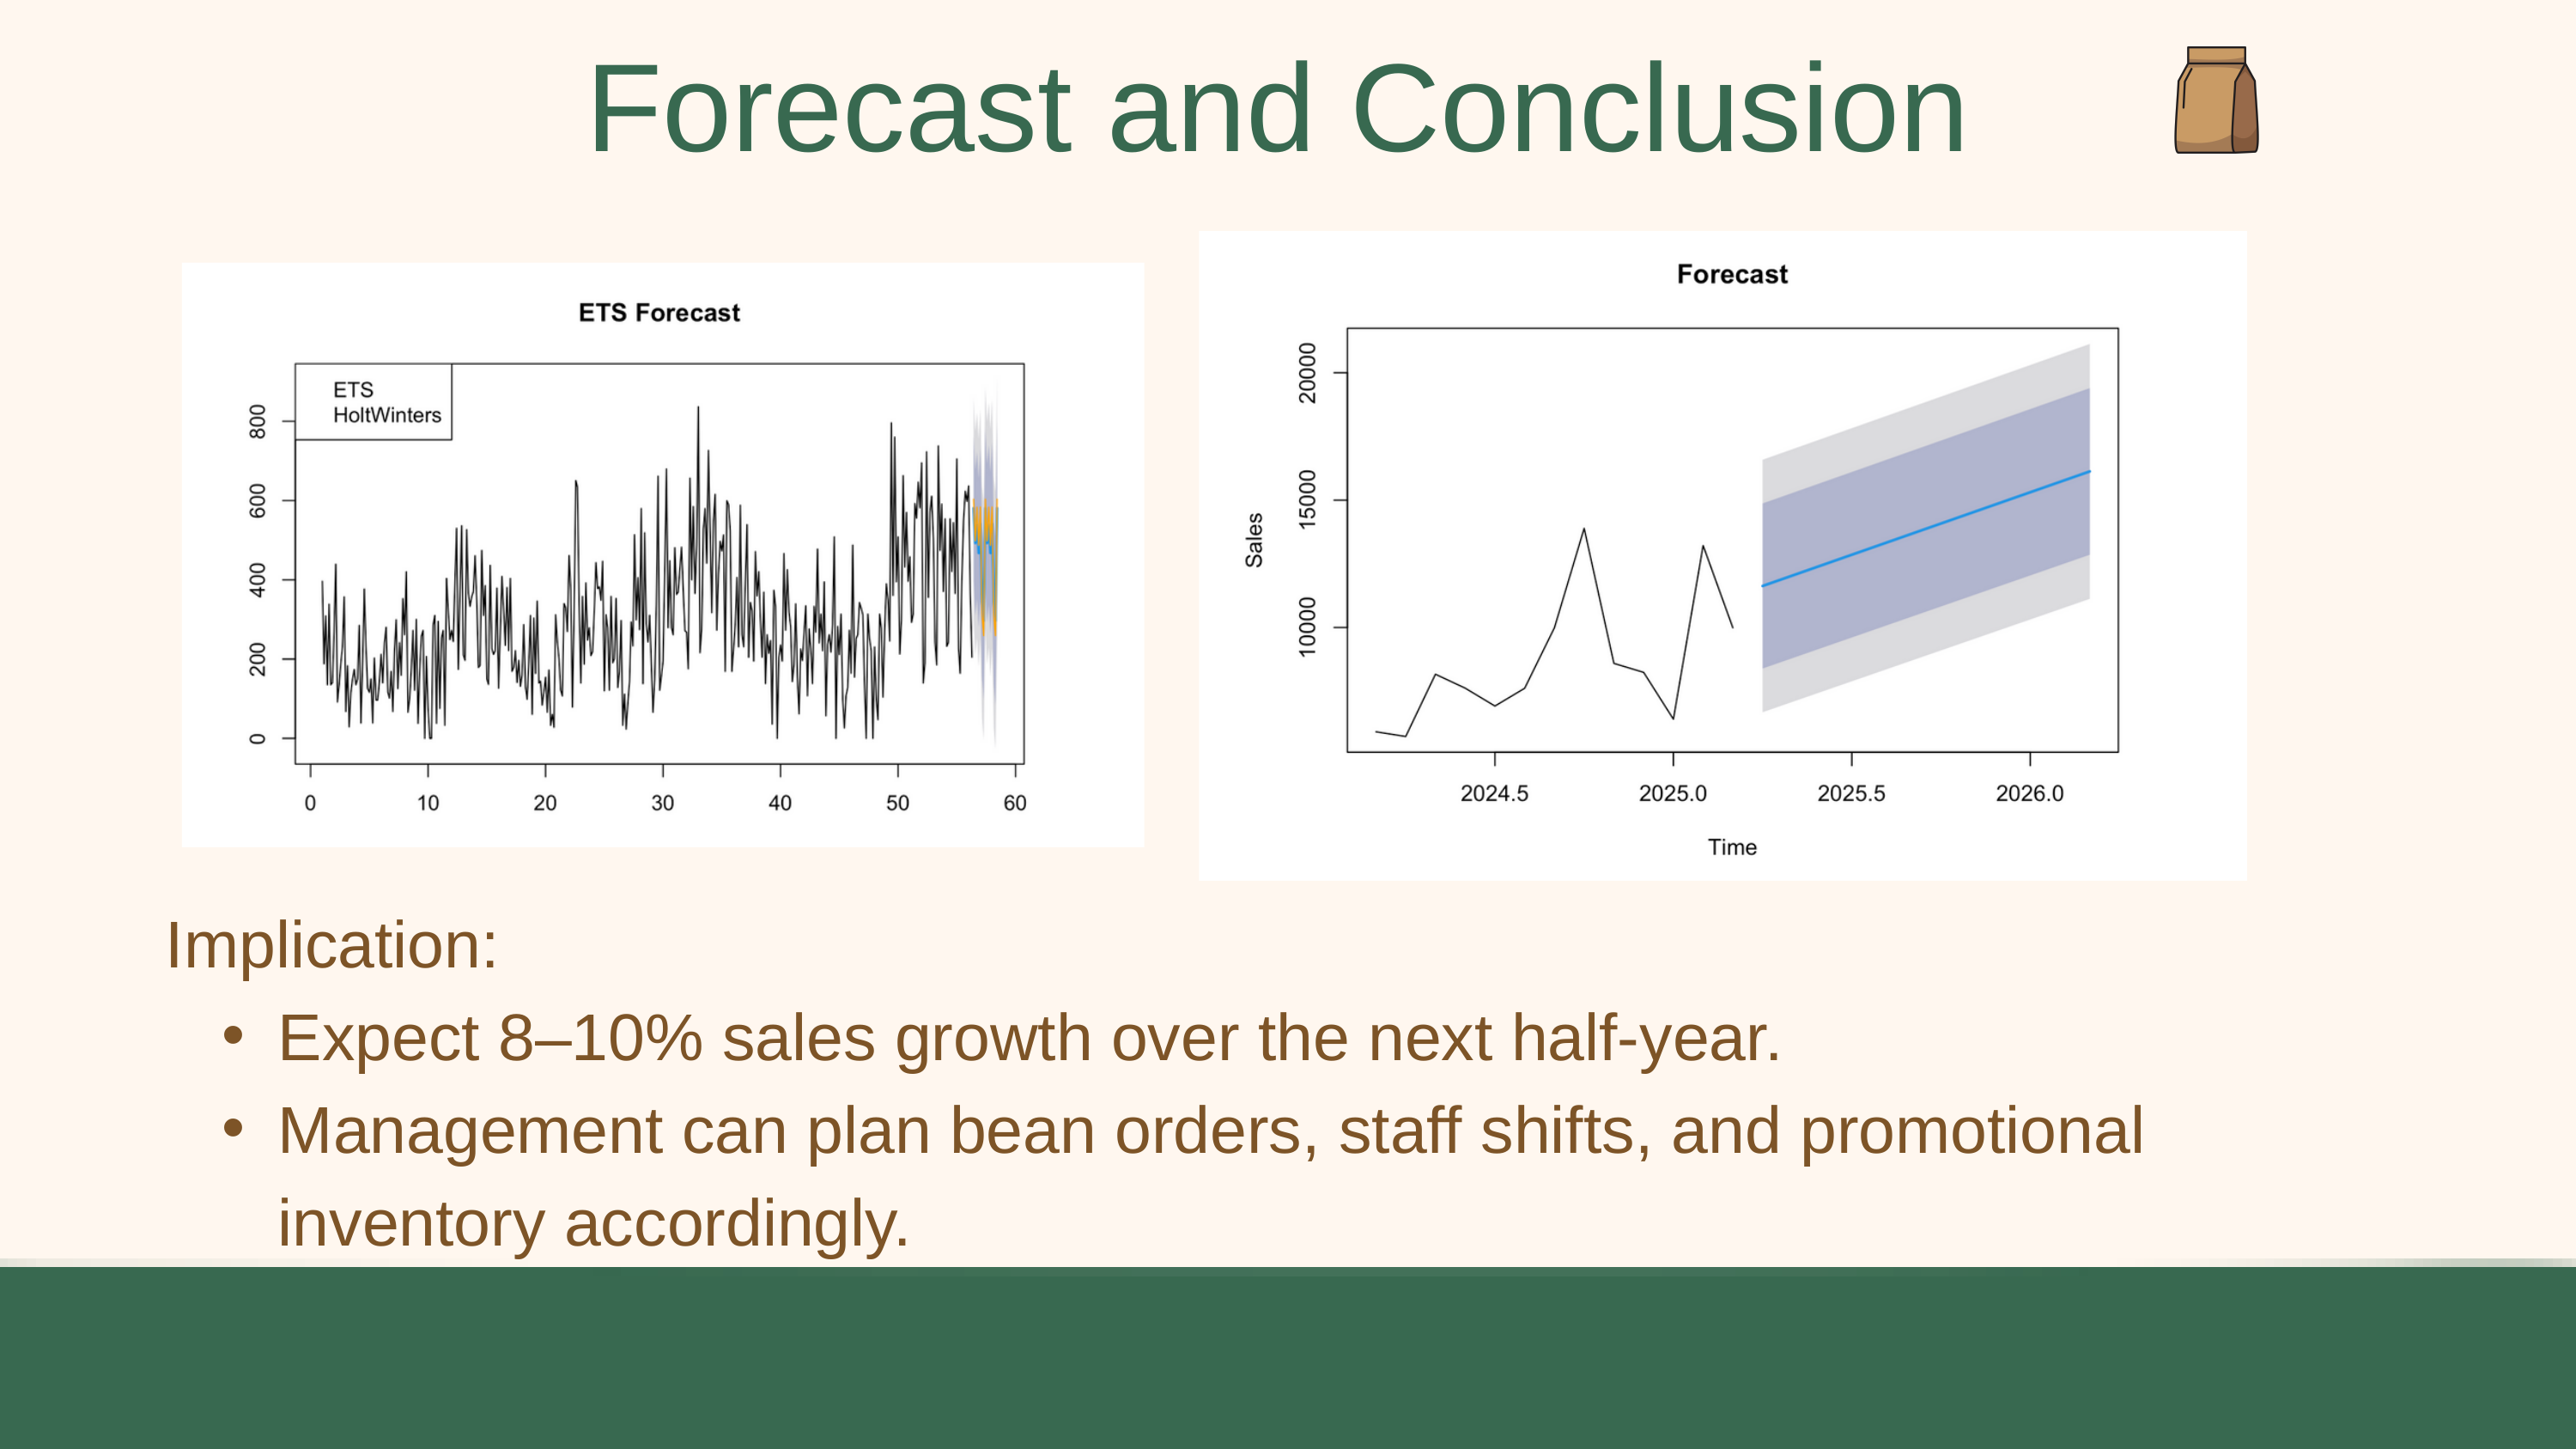

Forecast and Conclusion

Implication:
Expect 8–10% sales growth over the next half-year.
Management can plan bean orders, staff shifts, and promotional inventory accordingly.